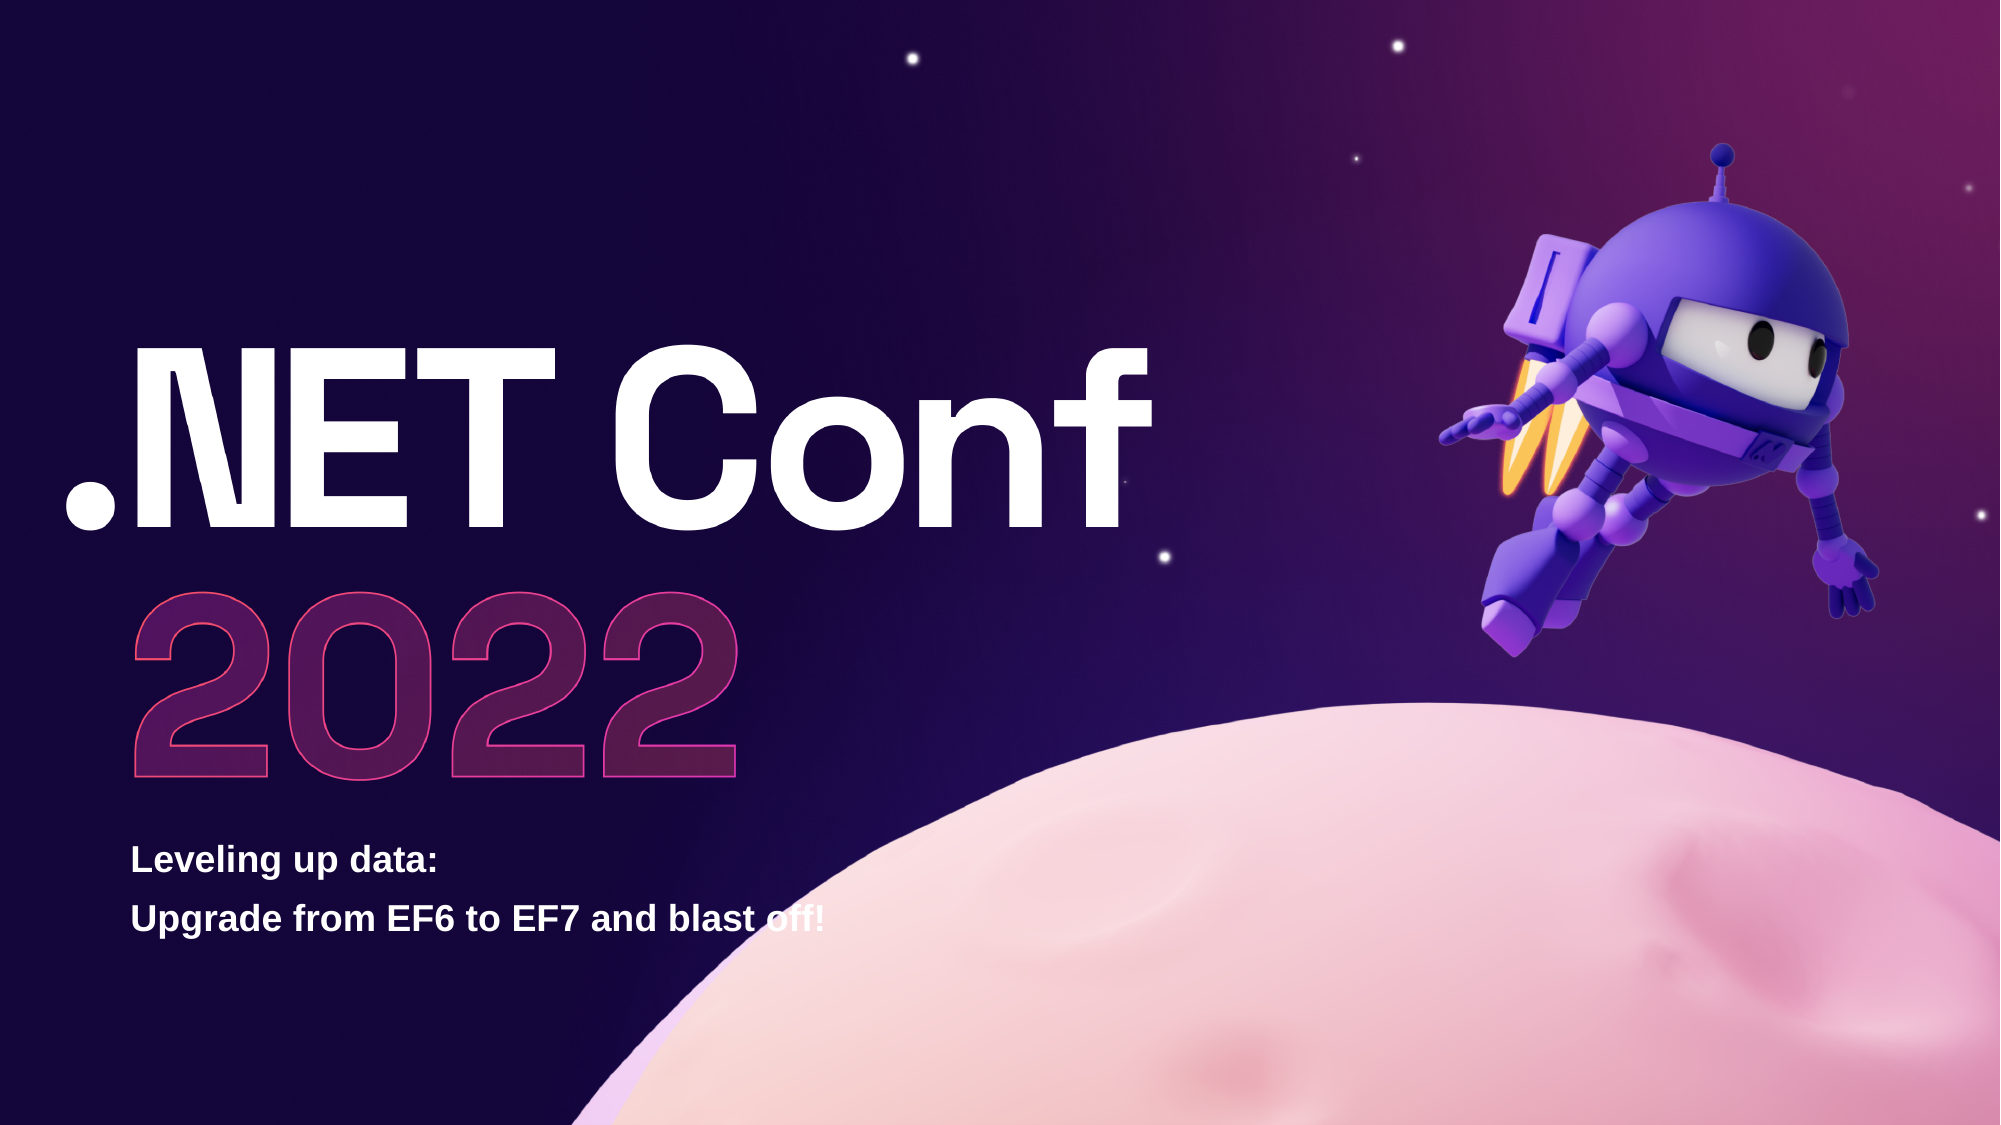

Leveling up data:
Upgrade from EF6 to EF7 and blast off!